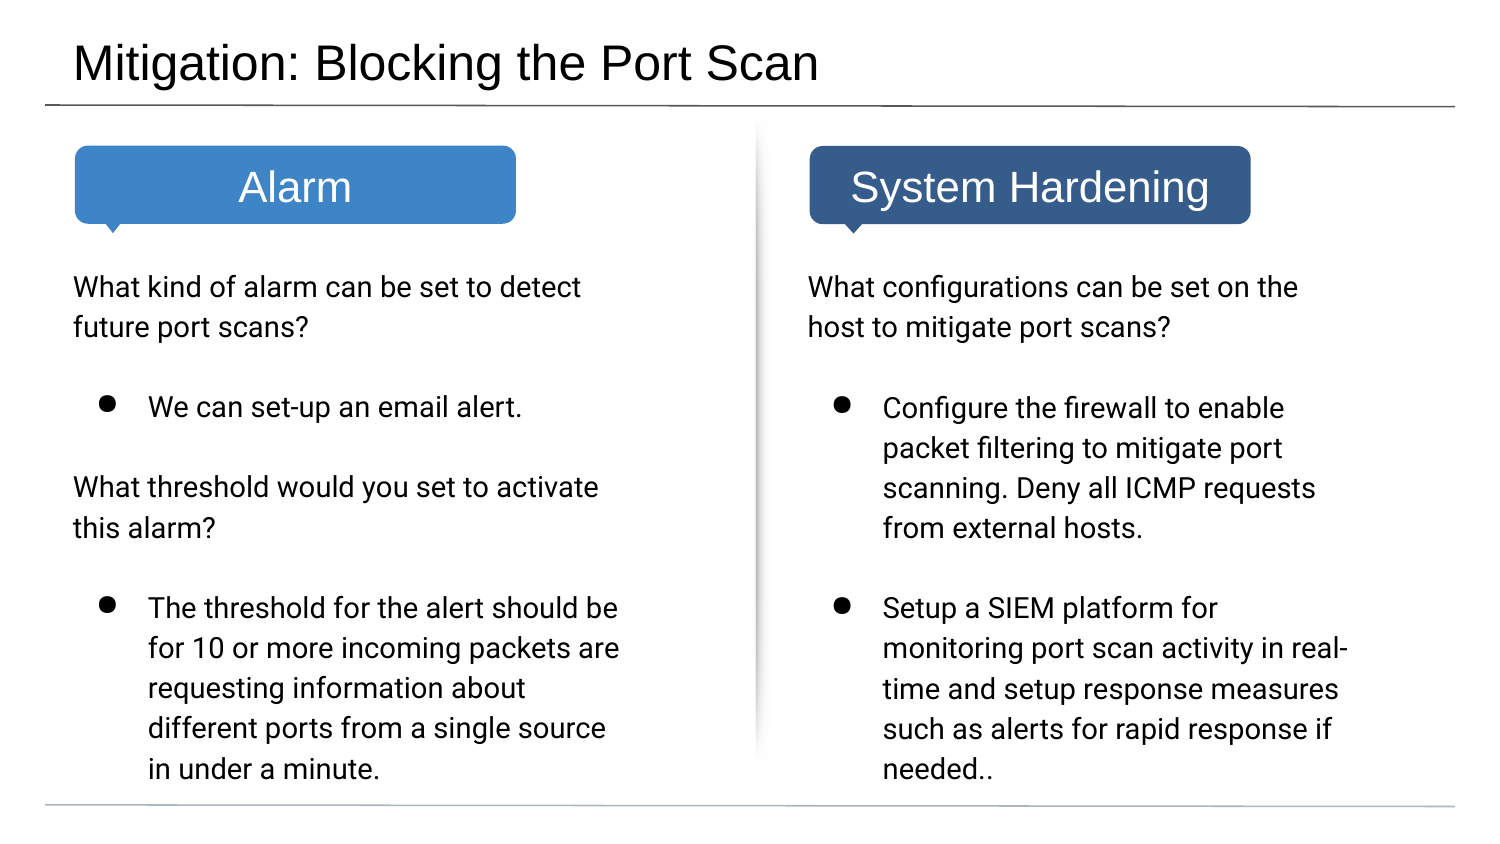

# Mitigation: Blocking the Port Scan
What kind of alarm can be set to detect future port scans?

We can set-up an email alert.

What threshold would you set to activate this alarm?

The threshold for the alert should be for 10 or more incoming packets are requesting information about different ports from a single source in under a minute.
What configurations can be set on the host to mitigate port scans?

Configure the firewall to enable packet filtering to mitigate port scanning. Deny all ICMP requests from external hosts.

Setup a SIEM platform for monitoring port scan activity in real-time and setup response measures such as alerts for rapid response if needed..